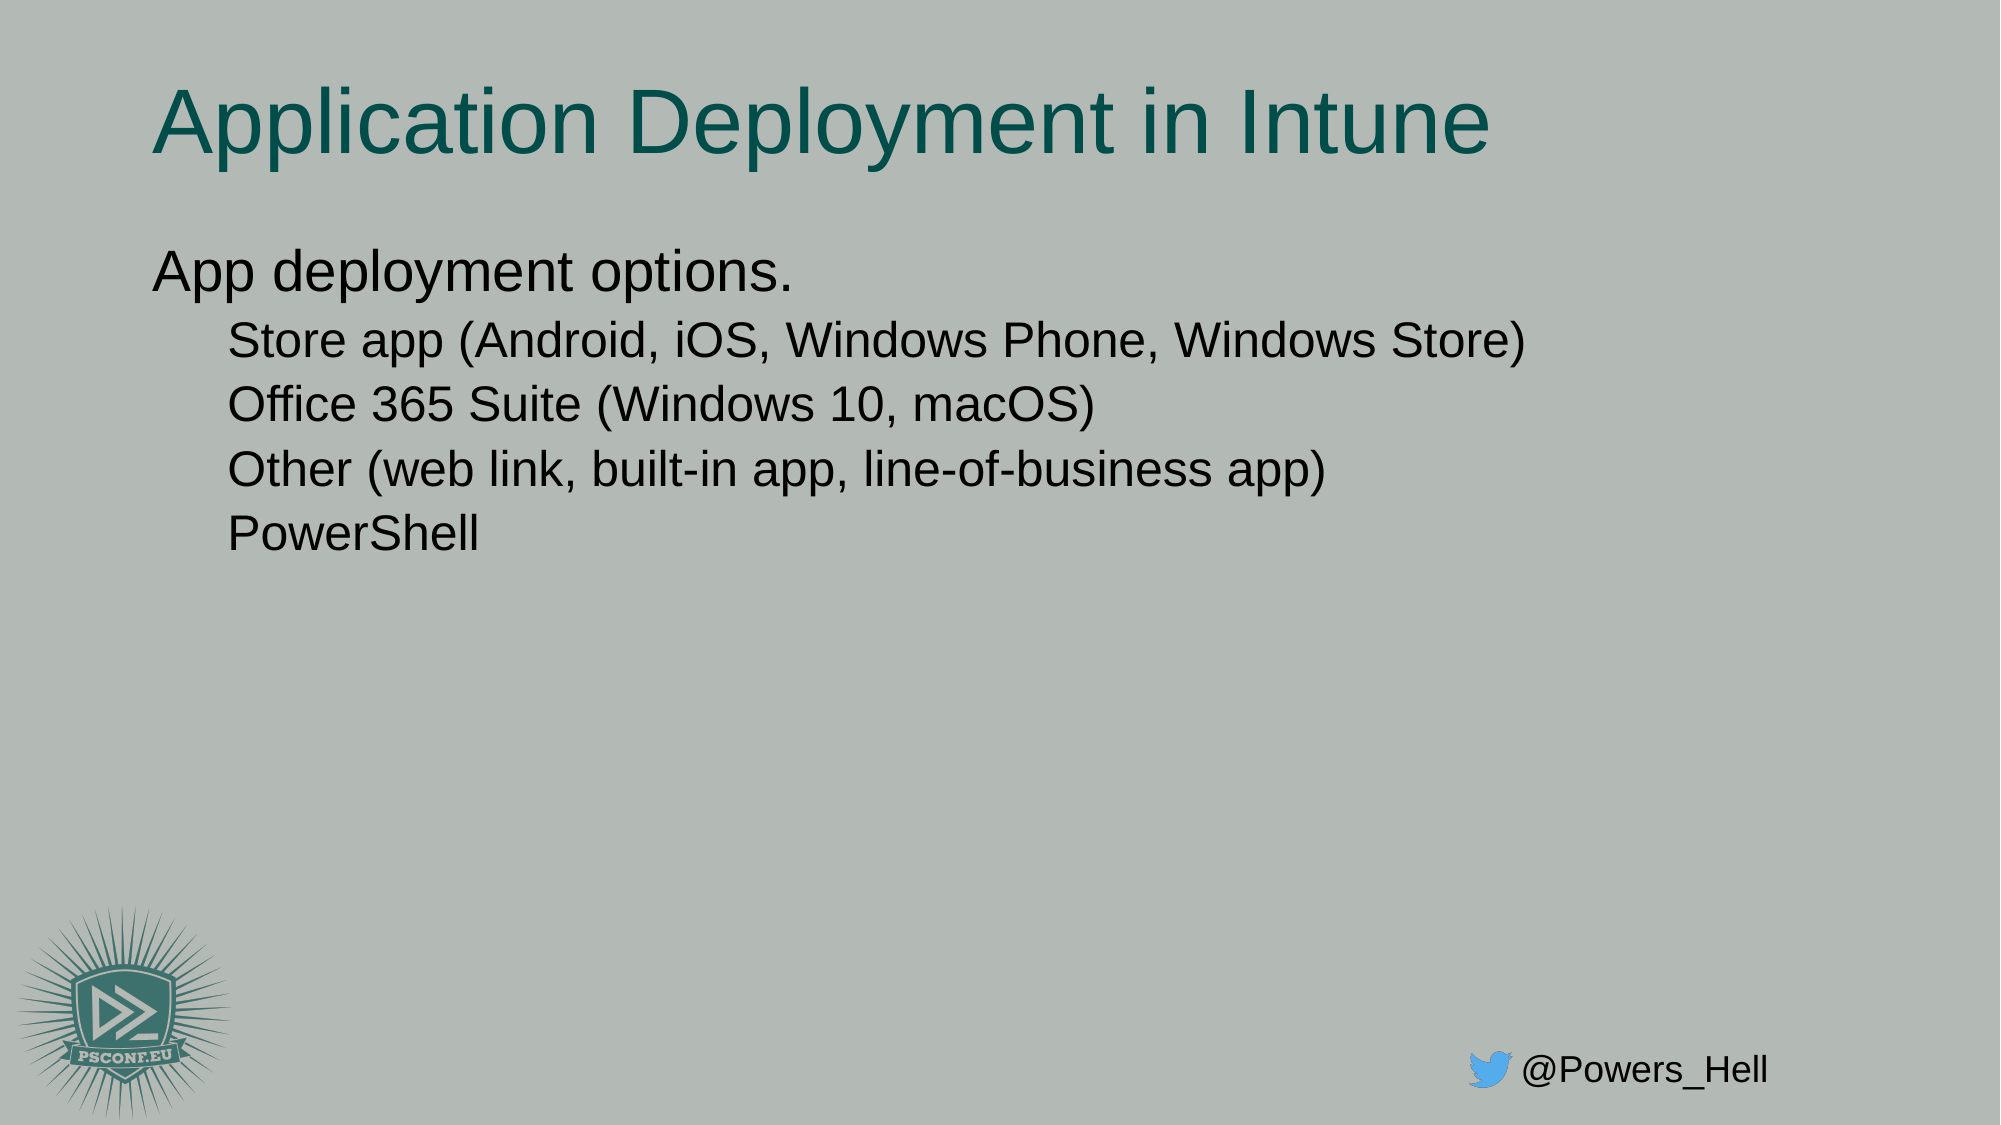

# Application Deployment in Intune
App deployment options.
Store app (Android, iOS, Windows Phone, Windows Store)
Office 365 Suite (Windows 10, macOS)
Other (web link, built-in app, line-of-business app)
PowerShell

@Powers_Hell